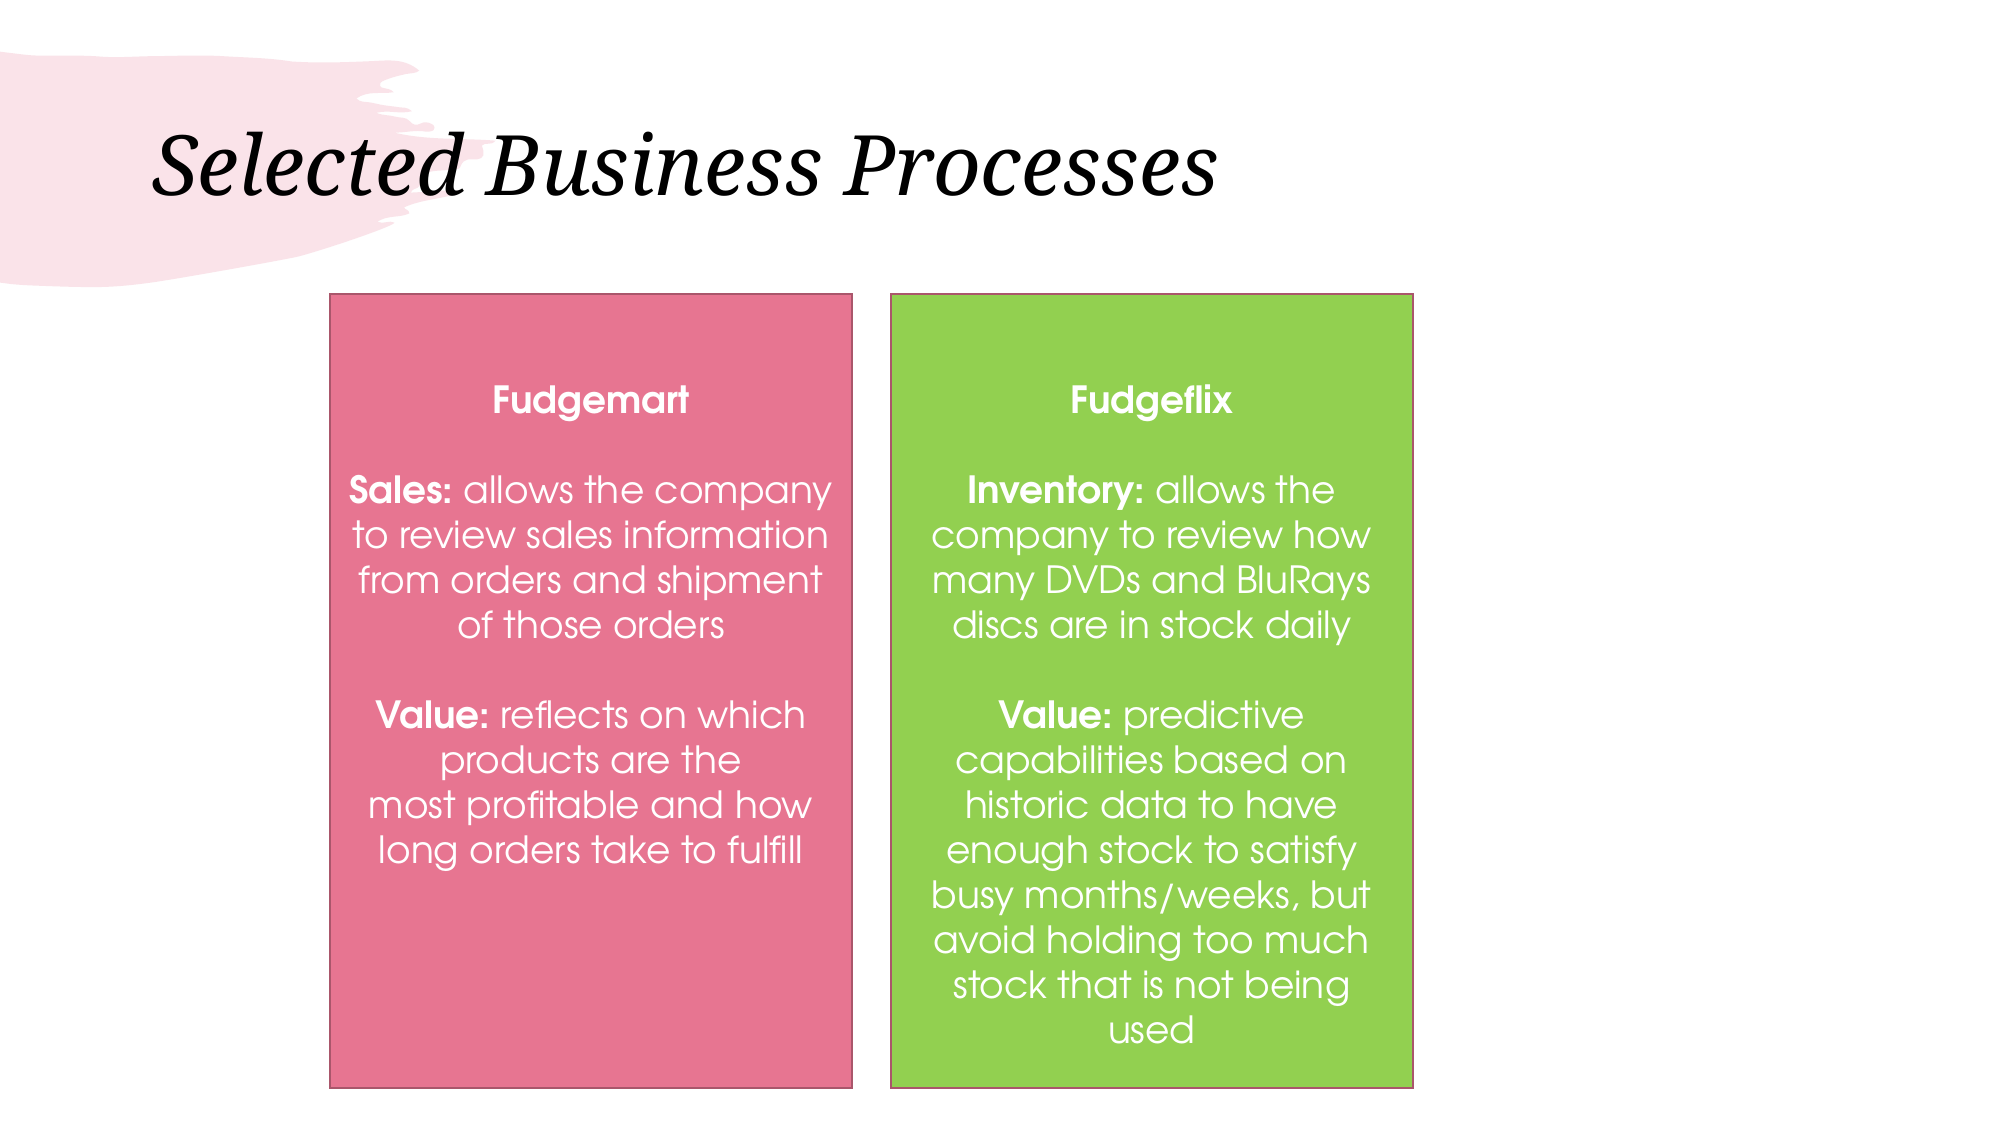

# Selected Business Processes
Fudgemart

Sales: allows the company to review sales information from orders and shipment of those orders

Value: reflects on which products are the most profitable and how long orders take to fulfill

Fudgeflix

Inventory: allows the company to review how many DVDs and BluRays discs are in stock daily

Value: predictive capabilities based on historic data to have enough stock to satisfy busy months/weeks, but avoid holding too much stock that is not being used